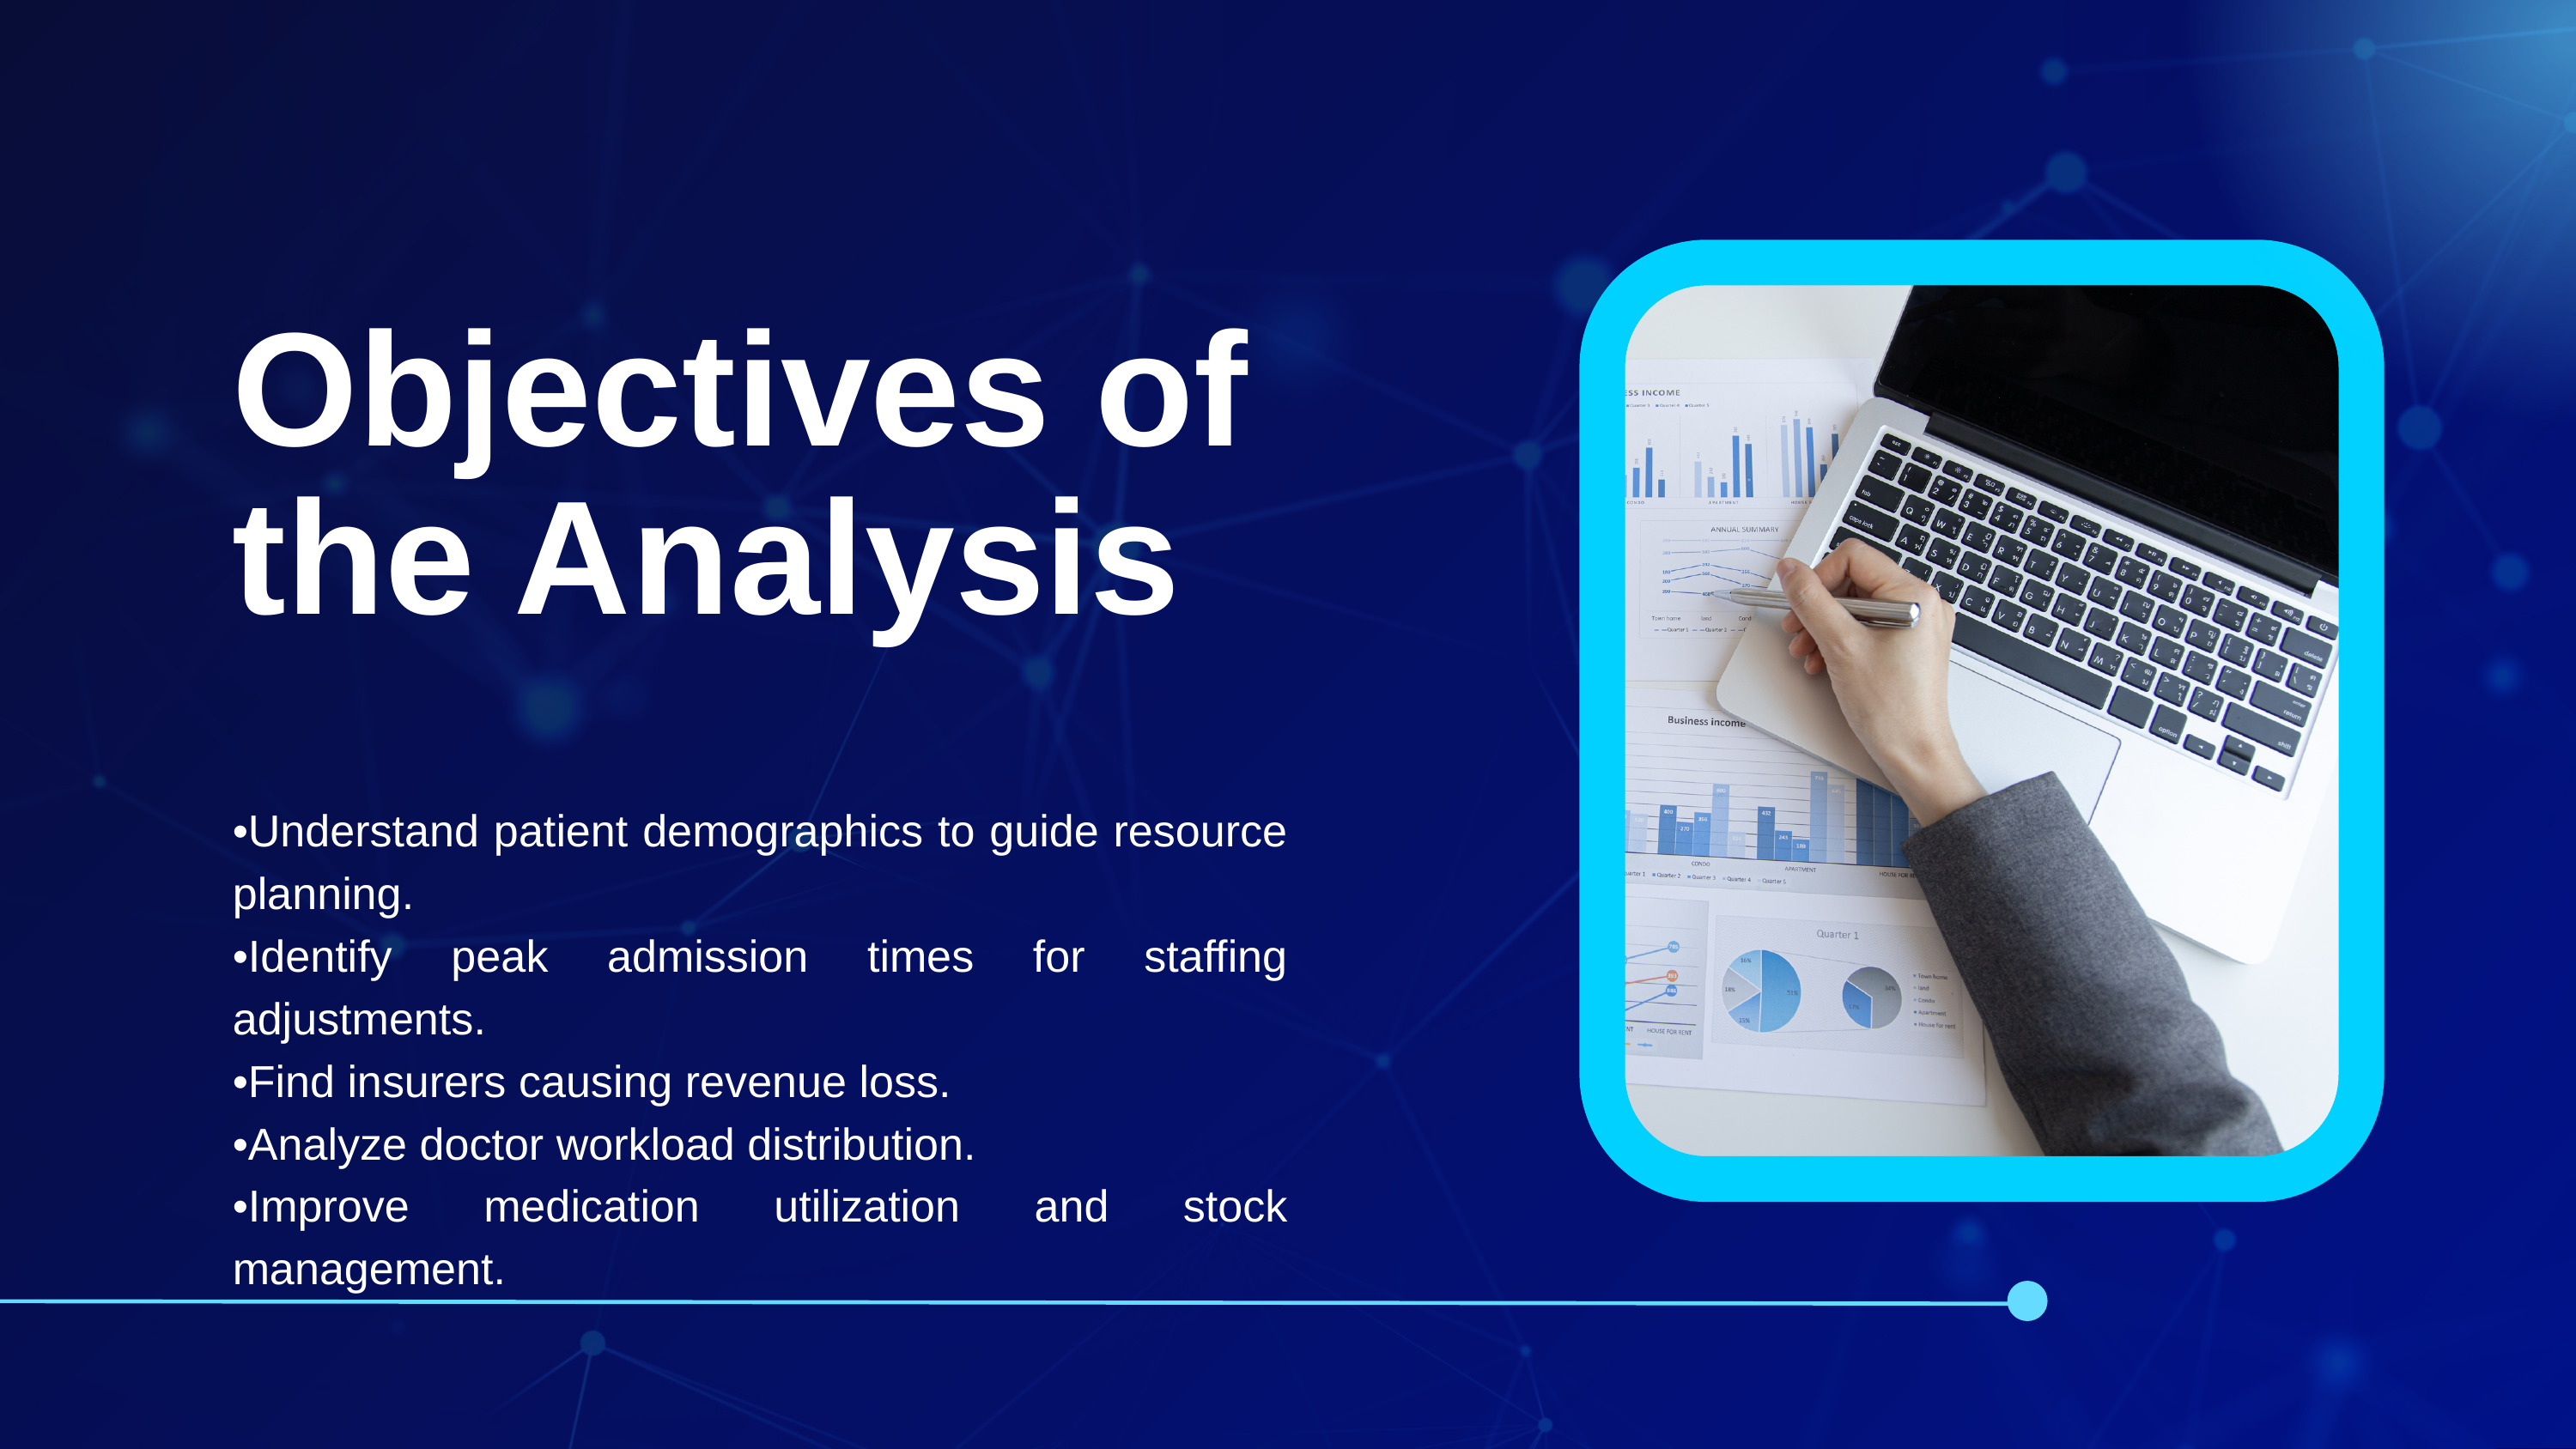

Objectives of the Analysis
•Understand patient demographics to guide resource planning.
•Identify peak admission times for staffing adjustments.
•Find insurers causing revenue loss.
•Analyze doctor workload distribution.
•Improve medication utilization and stock management.